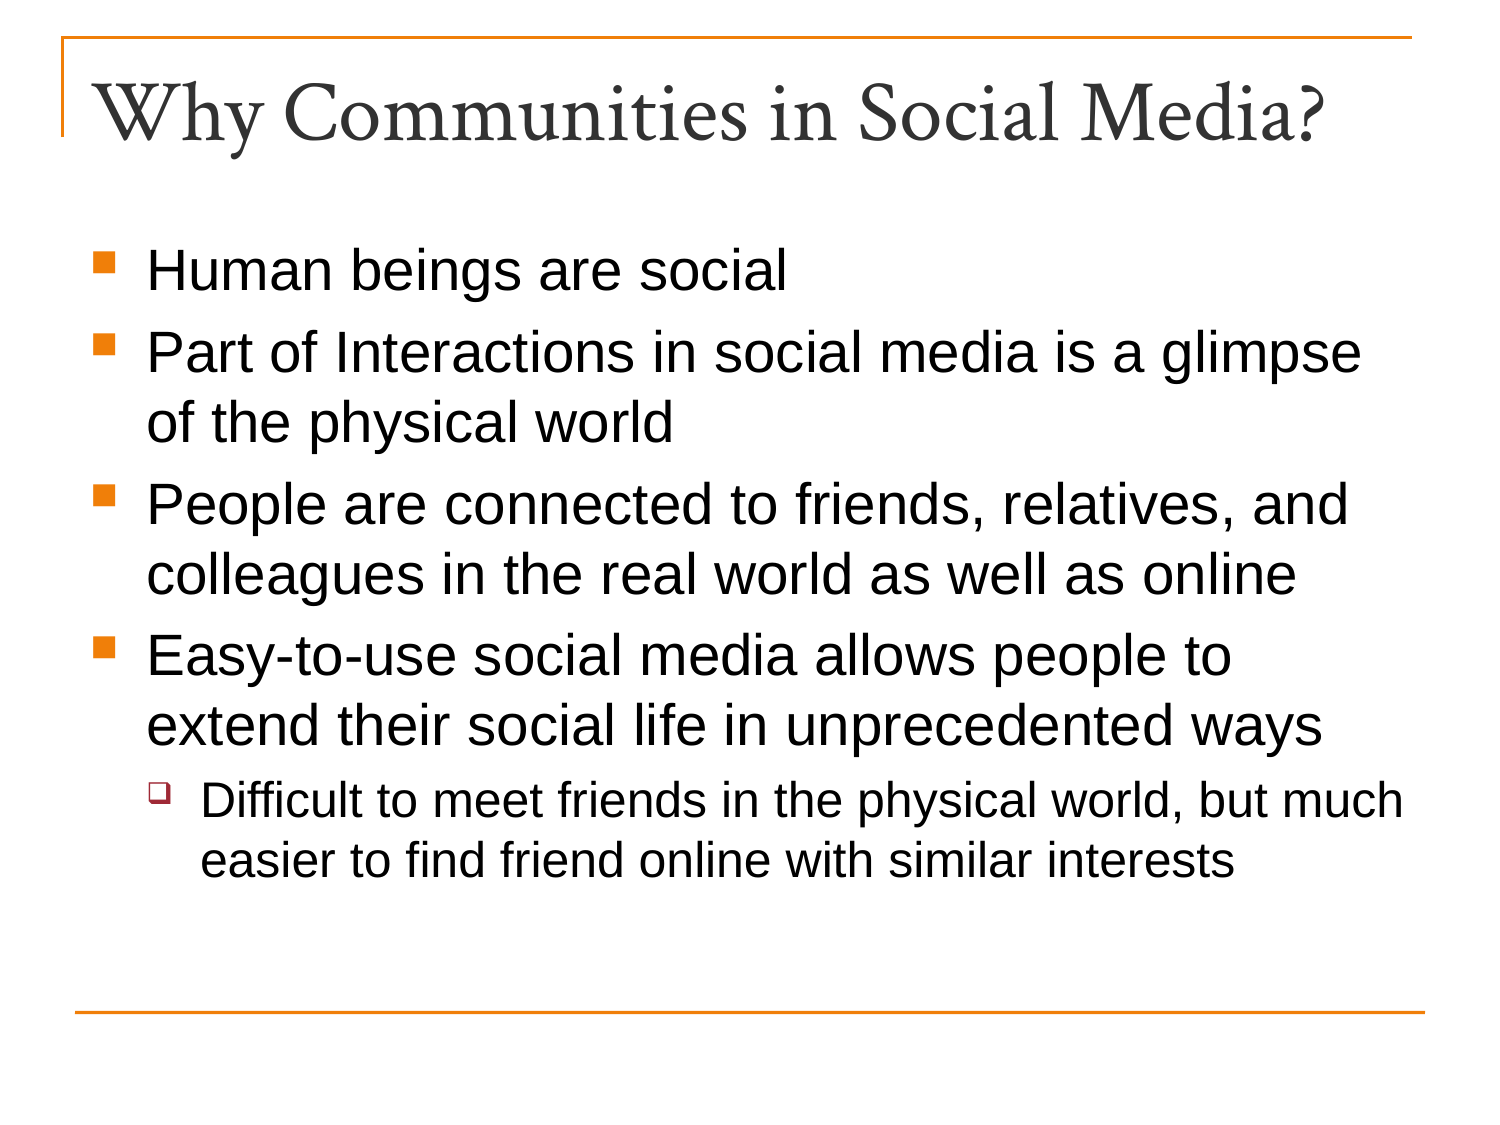

# Why Communities in Social Media?
Human beings are social
Part of Interactions in social media is a glimpse of the physical world
People are connected to friends, relatives, and colleagues in the real world as well as online
Easy-to-use social media allows people to extend their social life in unprecedented ways
Difficult to meet friends in the physical world, but much easier to find friend online with similar interests